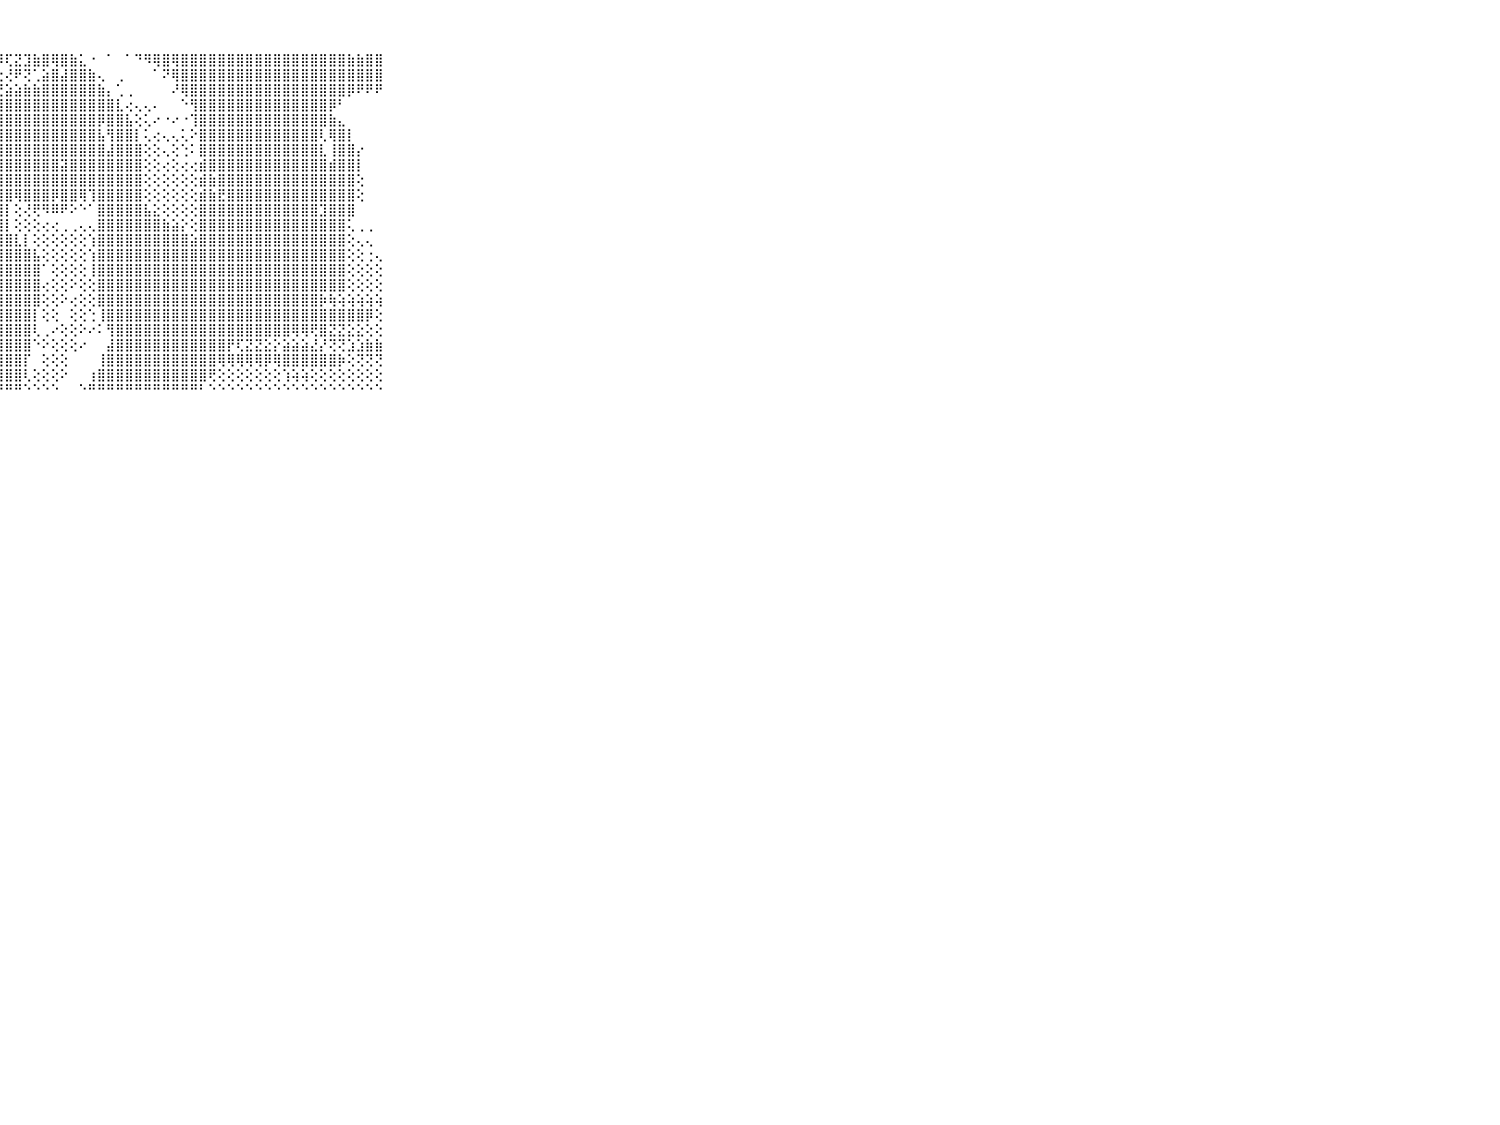

⠀⠀⠀⠀⠀⠀⠀⠀⠀⠀⠀⣿⣿⣿⣿⣿⣿⣿⣿⣿⣿⣿⣿⣿⣿⣿⣿⡿⢏⣝⣹⣷⣿⢿⣿⣷⣅⠐⠀⠁⠀⠁⠙⠻⢿⣿⢿⣿⣿⣿⣿⣿⣿⣿⣿⣿⣿⣿⣿⣿⣿⣿⣿⣿⣿⣷⣷⣿⣿⠀⠀⠀⠀⠀⠀⠀⠀⠀⠀⠀⠀
⠀⠀⠀⠀⠀⠀⠀⠀⠀⠀⠀⣿⣿⣿⣿⣿⣿⣿⣿⣿⣿⣿⣿⣿⣿⣿⢏⢕⢜⠟⢝⢁⣵⣿⣼⣿⣿⣷⢄⠀⢀⠀⠀⠀⠁⠝⢿⣿⣿⣿⣿⣿⣿⣿⣿⣿⣿⣿⣿⣿⣿⣿⣿⣿⣿⣿⣿⣿⣿⠀⠀⠀⠀⠀⠀⠀⠀⠀⠀⠀⠀
⠀⠀⠀⠀⠀⠀⠀⠀⠀⠀⠀⣿⣿⣿⣿⣿⣿⣿⣿⣿⣿⣿⣿⣿⣿⣵⣕⢝⣵⣵⣷⣷⣿⣿⣿⣿⣿⣿⣷⡄⢁⢀⠀⠀⠀⠀⠜⢿⣿⣿⣿⣿⣿⣿⣿⣿⣿⣿⣿⣿⣿⣿⣿⣿⣿⡿⠟⠟⠟⠀⠀⠀⠀⠀⠀⠀⠀⠀⠀⠀⠀
⠀⠀⠀⠀⠀⠀⠀⠀⠀⠀⠀⣿⣿⣿⣿⣿⣿⣿⣿⣿⣿⣿⣿⣿⣿⡝⣝⣿⣿⣿⣿⣿⣿⣿⣿⣿⣿⣿⣿⣿⣇⢔⢄⢄⠄⠀⠀⠑⢻⣿⣿⣿⣿⣿⣿⣿⣿⣿⣿⣿⣿⣿⣿⡿⠃⠀⠀⠀⠀⠀⠀⠀⠀⠀⠀⠀⠀⠀⠀⠀⠀
⠀⠀⠀⠀⠀⠀⠀⠀⠀⠀⠀⣿⣿⣿⣿⣿⣿⣿⣿⡟⢿⣿⣿⣿⣿⣷⢎⣿⣿⣿⣿⣿⣿⣿⣿⣿⣿⣿⡿⣿⣿⣧⢕⢅⠔⠐⠔⠐⢹⣿⣿⣿⣿⣿⣿⣿⣿⣿⣿⣿⣿⣿⣿⣷⣄⠀⠀⠀⠀⠀⠀⠀⠀⠀⠀⠀⠀⠀⠀⠀⠀
⠀⠀⠀⠀⠀⠀⠀⠀⠀⠀⠀⡿⢿⣿⣿⣿⣿⣿⣿⣿⣿⣟⣟⣿⣿⣿⣇⣹⣿⣿⣿⣿⣿⣿⣿⣿⣿⣿⣧⢻⣿⣿⡇⢅⢔⢄⢄⢅⠕⣿⣿⣿⣿⣿⣿⣿⣿⣿⣿⣿⣿⣿⢇⢿⣿⡇⠀⠀⠀⠀⠀⠀⠀⠀⠀⠀⠀⠀⠀⠀⠀
⠀⠀⠀⠀⠀⠀⠀⠀⠀⠀⠀⣿⣿⣿⣿⡿⢷⣷⣞⣸⢿⣿⣿⣿⣿⣿⣿⣿⣿⣿⣿⣿⣿⣿⣿⣿⣿⣿⣿⣼⣿⣿⣿⢕⢕⢄⢕⢑⠅⣿⣿⣿⣿⣿⣿⣿⣿⣿⣿⣿⣿⣿⣇⢸⣿⣿⡔⠀⠀⠀⠀⠀⠀⠀⠀⠀⠀⠀⠀⠀⠀
⠀⠀⠀⠀⠀⠀⠀⠀⠀⠀⠀⣿⣿⣿⣿⣿⣿⣯⣿⣿⣿⣿⣞⣿⣿⣿⣿⣿⣿⣿⣿⣿⣿⣿⣽⣿⣿⣿⣿⣿⣿⣿⣿⢕⢕⢔⢕⢔⢔⣾⣿⣿⣿⣿⣿⣿⣿⣿⣿⣿⣿⣿⣿⣾⣿⣿⡇⠀⠀⠀⠀⠀⠀⠀⠀⠀⠀⠀⠀⠀⠀
⠀⠀⠀⠀⠀⠀⠀⠀⠀⠀⠀⡿⢿⣿⣷⣷⣾⡿⢷⢮⣿⣿⣿⣯⣽⣿⣿⣿⣿⣿⣿⣿⣿⣿⣿⣿⣿⣿⣿⣿⣿⣿⣿⢕⢕⢕⢕⢕⢕⣾⣷⣿⣿⣿⣿⣿⣿⣿⣿⣿⣿⣿⣿⣿⣿⣿⢕⠀⠀⠀⠀⠀⠀⠀⠀⠀⠀⠀⠀⠀⠀
⠀⠀⠀⠀⠀⠀⠀⠀⠀⠀⠀⣿⣿⣿⣿⣻⣟⣟⣿⣻⣿⣿⣿⣿⣿⣿⣿⣿⣿⢿⣿⣿⣿⡿⣿⣿⢿⢹⣿⣿⣿⣿⣿⢕⢕⢕⢕⢕⢕⣾⣷⣟⣿⣿⣿⣿⣿⣿⣿⣿⣿⣿⣿⣿⣿⣿⢕⠀⠀⠀⠀⠀⠀⠀⠀⠀⠀⠀⠀⠀⠀
⠀⠀⠀⠀⠀⠀⠀⠀⠀⠀⠀⣿⣿⣧⡿⣿⣿⣿⣿⡷⣿⣿⣷⣿⣿⣿⣿⣿⡇⢕⢜⢟⠻⠿⠟⠕⠑⠁⣿⣿⣿⣿⣿⣧⣕⢕⢕⢕⢕⣿⣿⣿⣿⣿⣿⣿⣿⣿⣿⣿⣿⣿⣹⣿⣿⣿⠀⠀⠀⠀⠀⠀⠀⠀⠀⠀⠀⠀⠀⠀⠀
⠀⠀⠀⠀⠀⠀⠀⠀⠀⠀⠀⣷⣿⣿⣿⣿⣿⣿⣿⣿⣿⣿⣿⣿⣿⣿⣿⣿⡇⢕⢕⢕⢔⢔⢀⢀⢄⢄⣿⣿⣿⣿⣿⣿⣿⣷⣵⡕⢕⣿⣿⣿⣿⣿⣿⣿⣿⣿⣿⣿⣿⣿⣿⣿⣿⢅⢀⢀⠀⠀⠀⠀⠀⠀⠀⠀⠀⠀⠀⠀⠀
⠀⠀⠀⠀⠀⠀⠀⠀⠀⠀⠀⣿⣿⣷⣿⣷⣷⣿⣿⣿⣿⣿⣿⣿⣿⣿⣿⣿⣿⣇⡇⢕⢕⢕⢕⢕⢕⢱⣿⣿⣿⣿⣿⣿⣿⣿⣿⣿⣵⣿⣿⣿⣿⣿⣿⣿⣿⣿⣿⣿⣿⣿⣿⣿⣿⢕⢄⢄⠀⠀⠀⠀⠀⠀⠀⠀⠀⠀⠀⠀⠀
⠀⠀⠀⠀⠀⠀⠀⠀⠀⠀⠀⣿⣿⣿⣿⣿⣿⣿⣿⣿⣿⣿⣿⣿⣿⣿⣿⣿⣿⣿⣿⣧⢕⢕⢕⢕⢕⢱⣿⣿⣿⣿⣿⣿⣿⣿⣿⣿⣿⣿⣿⣿⣿⣿⣿⣿⣿⣿⣿⣿⣿⣿⣿⣿⣿⢕⢕⢐⢄⠀⠀⠀⠀⠀⠀⠀⠀⠀⠀⠀⠀
⠀⠀⠀⠀⠀⠀⠀⠀⠀⠀⠀⣿⣿⣿⣿⣿⣿⣿⣿⣿⣿⣿⣿⣿⣿⣿⣿⣿⣿⣿⣿⣿⠁⢕⢕⢕⢕⢸⣿⣿⣿⣿⣿⣿⣿⣿⣿⣿⣿⣿⣿⣿⣿⣿⣿⣿⣿⣿⣿⣿⣿⣿⣿⣿⣿⢕⢕⢕⢕⠀⠀⠀⠀⠀⠀⠀⠀⠀⠀⠀⠀
⠀⠀⠀⠀⠀⠀⠀⠀⠀⠀⠀⣿⣿⣿⣿⣿⣿⣿⣿⣿⣿⣿⣿⣿⣿⣿⣿⣿⣿⣿⣿⣿⢔⢕⢕⠕⢕⢕⣿⣿⣿⣿⣿⣿⣿⣿⣿⣿⣿⣿⣿⣿⣿⣿⣿⣿⣿⣿⣿⣿⣿⣿⣿⣿⣿⢕⢕⢕⢕⠀⠀⠀⠀⠀⠀⠀⠀⠀⠀⠀⠀
⠀⠀⠀⠀⠀⠀⠀⠀⠀⠀⠀⣿⣿⣿⣿⣿⣿⣿⣿⣿⣿⣿⣿⣿⣿⣿⣿⣿⣿⣿⣿⣿⢕⢕⠕⢔⢕⢕⣿⣿⣿⣿⣿⣿⣿⣿⣿⣿⣿⣿⣿⣿⣿⣿⣿⣿⣿⣿⣿⣿⣿⣿⡷⢷⢵⢵⢵⢵⢵⠀⠀⠀⠀⠀⠀⠀⠀⠀⠀⠀⠀
⠀⠀⠀⠀⠀⠀⠀⠀⠀⠀⠀⣿⣿⣿⣿⣿⣿⣿⣿⣿⣿⣿⣿⣿⣿⣿⣿⣿⣿⣿⣿⡇⢕⢕⠀⢕⢕⢑⢸⣿⣿⣿⣿⣿⣿⣿⣿⣿⣿⣿⣿⣿⣿⣿⣿⣿⣿⣿⣿⣿⣿⣿⣿⣿⣿⣿⣿⡿⢕⠀⠀⠀⠀⠀⠀⠀⠀⠀⠀⠀⠀
⠀⠀⠀⠀⠀⠀⠀⠀⠀⠀⠀⣿⣿⣿⣿⣿⣿⣿⣿⣿⣿⣿⣿⣿⣿⣿⣿⣿⣿⣿⣿⢇⢀⠔⢕⢕⠕⠔⠅⢻⣿⣿⣿⣿⣿⣿⣿⣿⣿⣿⣿⣿⣿⣿⣿⣿⣿⣿⣿⢿⢿⢟⣿⣝⣝⣕⣕⢕⢕⠀⠀⠀⠀⠀⠀⠀⠀⠀⠀⠀⠀
⠀⠀⠀⠀⠀⠀⠀⠀⠀⠀⠀⣿⣿⣿⣿⣿⣿⣿⣿⣿⣿⣿⣿⣿⣿⣿⣿⣿⣿⣿⣿⠑⠕⢕⢕⢕⠔⠀⠀⣼⣿⣿⣿⣿⣿⣿⣿⣿⣿⣿⣿⣿⡟⢏⣝⣝⣕⡕⣵⣵⣵⣜⡜⢝⢝⣱⣱⣷⣷⠀⠀⠀⠀⠀⠀⠀⠀⠀⠀⠀⠀
⠀⠀⠀⠀⠀⠀⠀⠀⠀⠀⠀⣿⣿⣿⣿⣿⣿⣿⣿⣿⣿⣿⣿⣿⣿⣿⣿⣿⣿⣿⡏⠀⢕⢕⢕⠀⠀⠀⢸⣿⣿⣿⣿⣿⣿⣿⣿⣿⣿⣿⣿⢿⢿⢿⢿⢿⡿⢿⣿⣿⣿⣿⣿⣿⡷⢕⢝⢝⢝⠀⠀⠀⠀⠀⠀⠀⠀⠀⠀⠀⠀
⠀⠀⠀⠀⠀⠀⠀⠀⠀⠀⠀⣿⣿⣿⣿⣿⣿⣿⣿⣿⣿⣿⣿⣿⣿⣿⣿⣿⣿⣿⢇⢕⢕⢕⠕⠀⠀⢰⣿⣿⣿⣿⣿⣿⣿⣿⣿⣿⣿⣿⢟⢕⢕⢕⢕⢕⢕⢕⢱⢵⢵⢕⢕⢕⢕⢕⢕⢕⢕⠀⠀⠀⠀⠀⠀⠀⠀⠀⠀⠀⠀
⠀⠀⠀⠀⠀⠀⠀⠀⠀⠀⠀⠛⠛⠛⠛⠛⠛⠛⠛⠛⠛⠛⠛⠛⠛⠛⠛⠛⠛⠛⠑⠑⠑⠑⠀⠀⠑⠛⠛⠛⠛⠛⠛⠛⠛⠛⠛⠛⠛⠃⠑⠑⠑⠑⠑⠑⠑⠑⠑⠑⠑⠑⠑⠑⠑⠑⠑⠑⠑⠀⠀⠀⠀⠀⠀⠀⠀⠀⠀⠀⠀